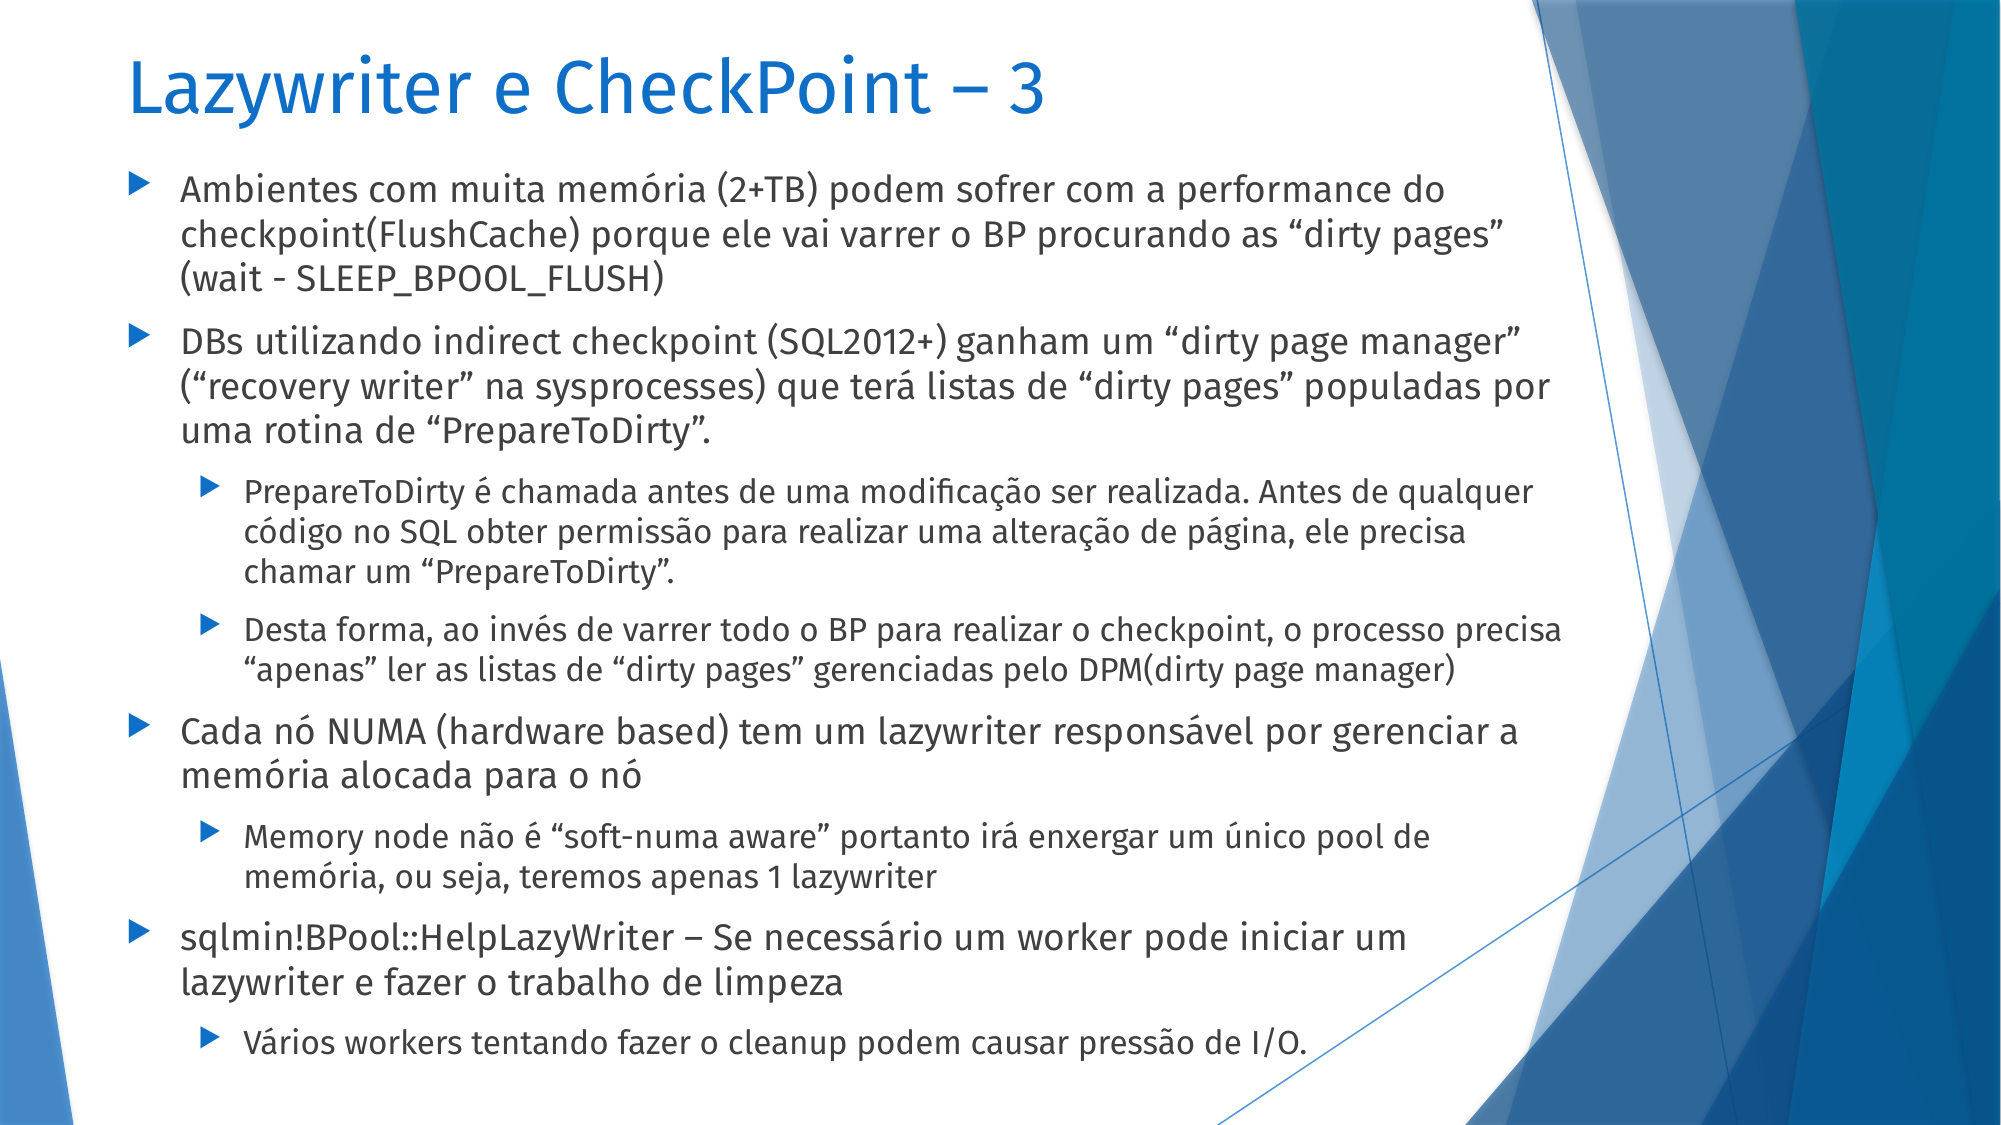

# Lazywriter e CheckPoint – 3
Ambientes com muita memória (2+TB) podem sofrer com a performance do checkpoint(FlushCache) porque ele vai varrer o BP procurando as “dirty pages” (wait - SLEEP_BPOOL_FLUSH)
DBs utilizando indirect checkpoint (SQL2012+) ganham um “dirty page manager” (“recovery writer” na sysprocesses) que terá listas de “dirty pages” populadas por uma rotina de “PrepareToDirty”.
PrepareToDirty é chamada antes de uma modificação ser realizada. Antes de qualquer código no SQL obter permissão para realizar uma alteração de página, ele precisa chamar um “PrepareToDirty”.
Desta forma, ao invés de varrer todo o BP para realizar o checkpoint, o processo precisa “apenas” ler as listas de “dirty pages” gerenciadas pelo DPM(dirty page manager)
Cada nó NUMA (hardware based) tem um lazywriter responsável por gerenciar a memória alocada para o nó
Memory node não é “soft-numa aware” portanto irá enxergar um único pool de memória, ou seja, teremos apenas 1 lazywriter
sqlmin!BPool::HelpLazyWriter – Se necessário um worker pode iniciar um lazywriter e fazer o trabalho de limpeza
Vários workers tentando fazer o cleanup podem causar pressão de I/O.